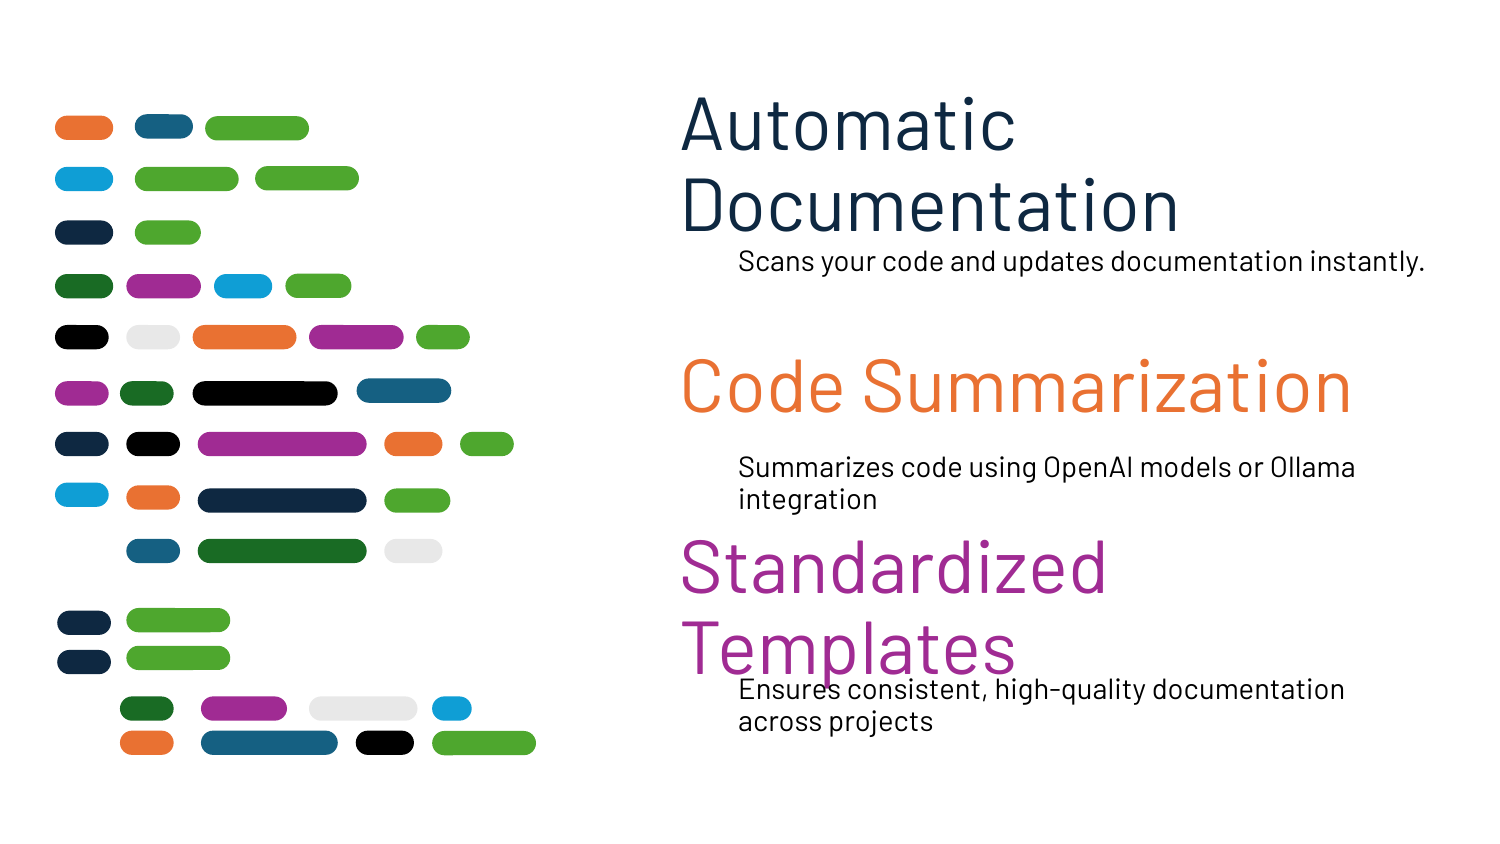

# Automatic Documentation

Scans your code and updates documentation instantly.
Code Summarization
Summarizes code using OpenAI models or Ollama integration
Standardized Templates
Ensures consistent, high-quality documentation across projects